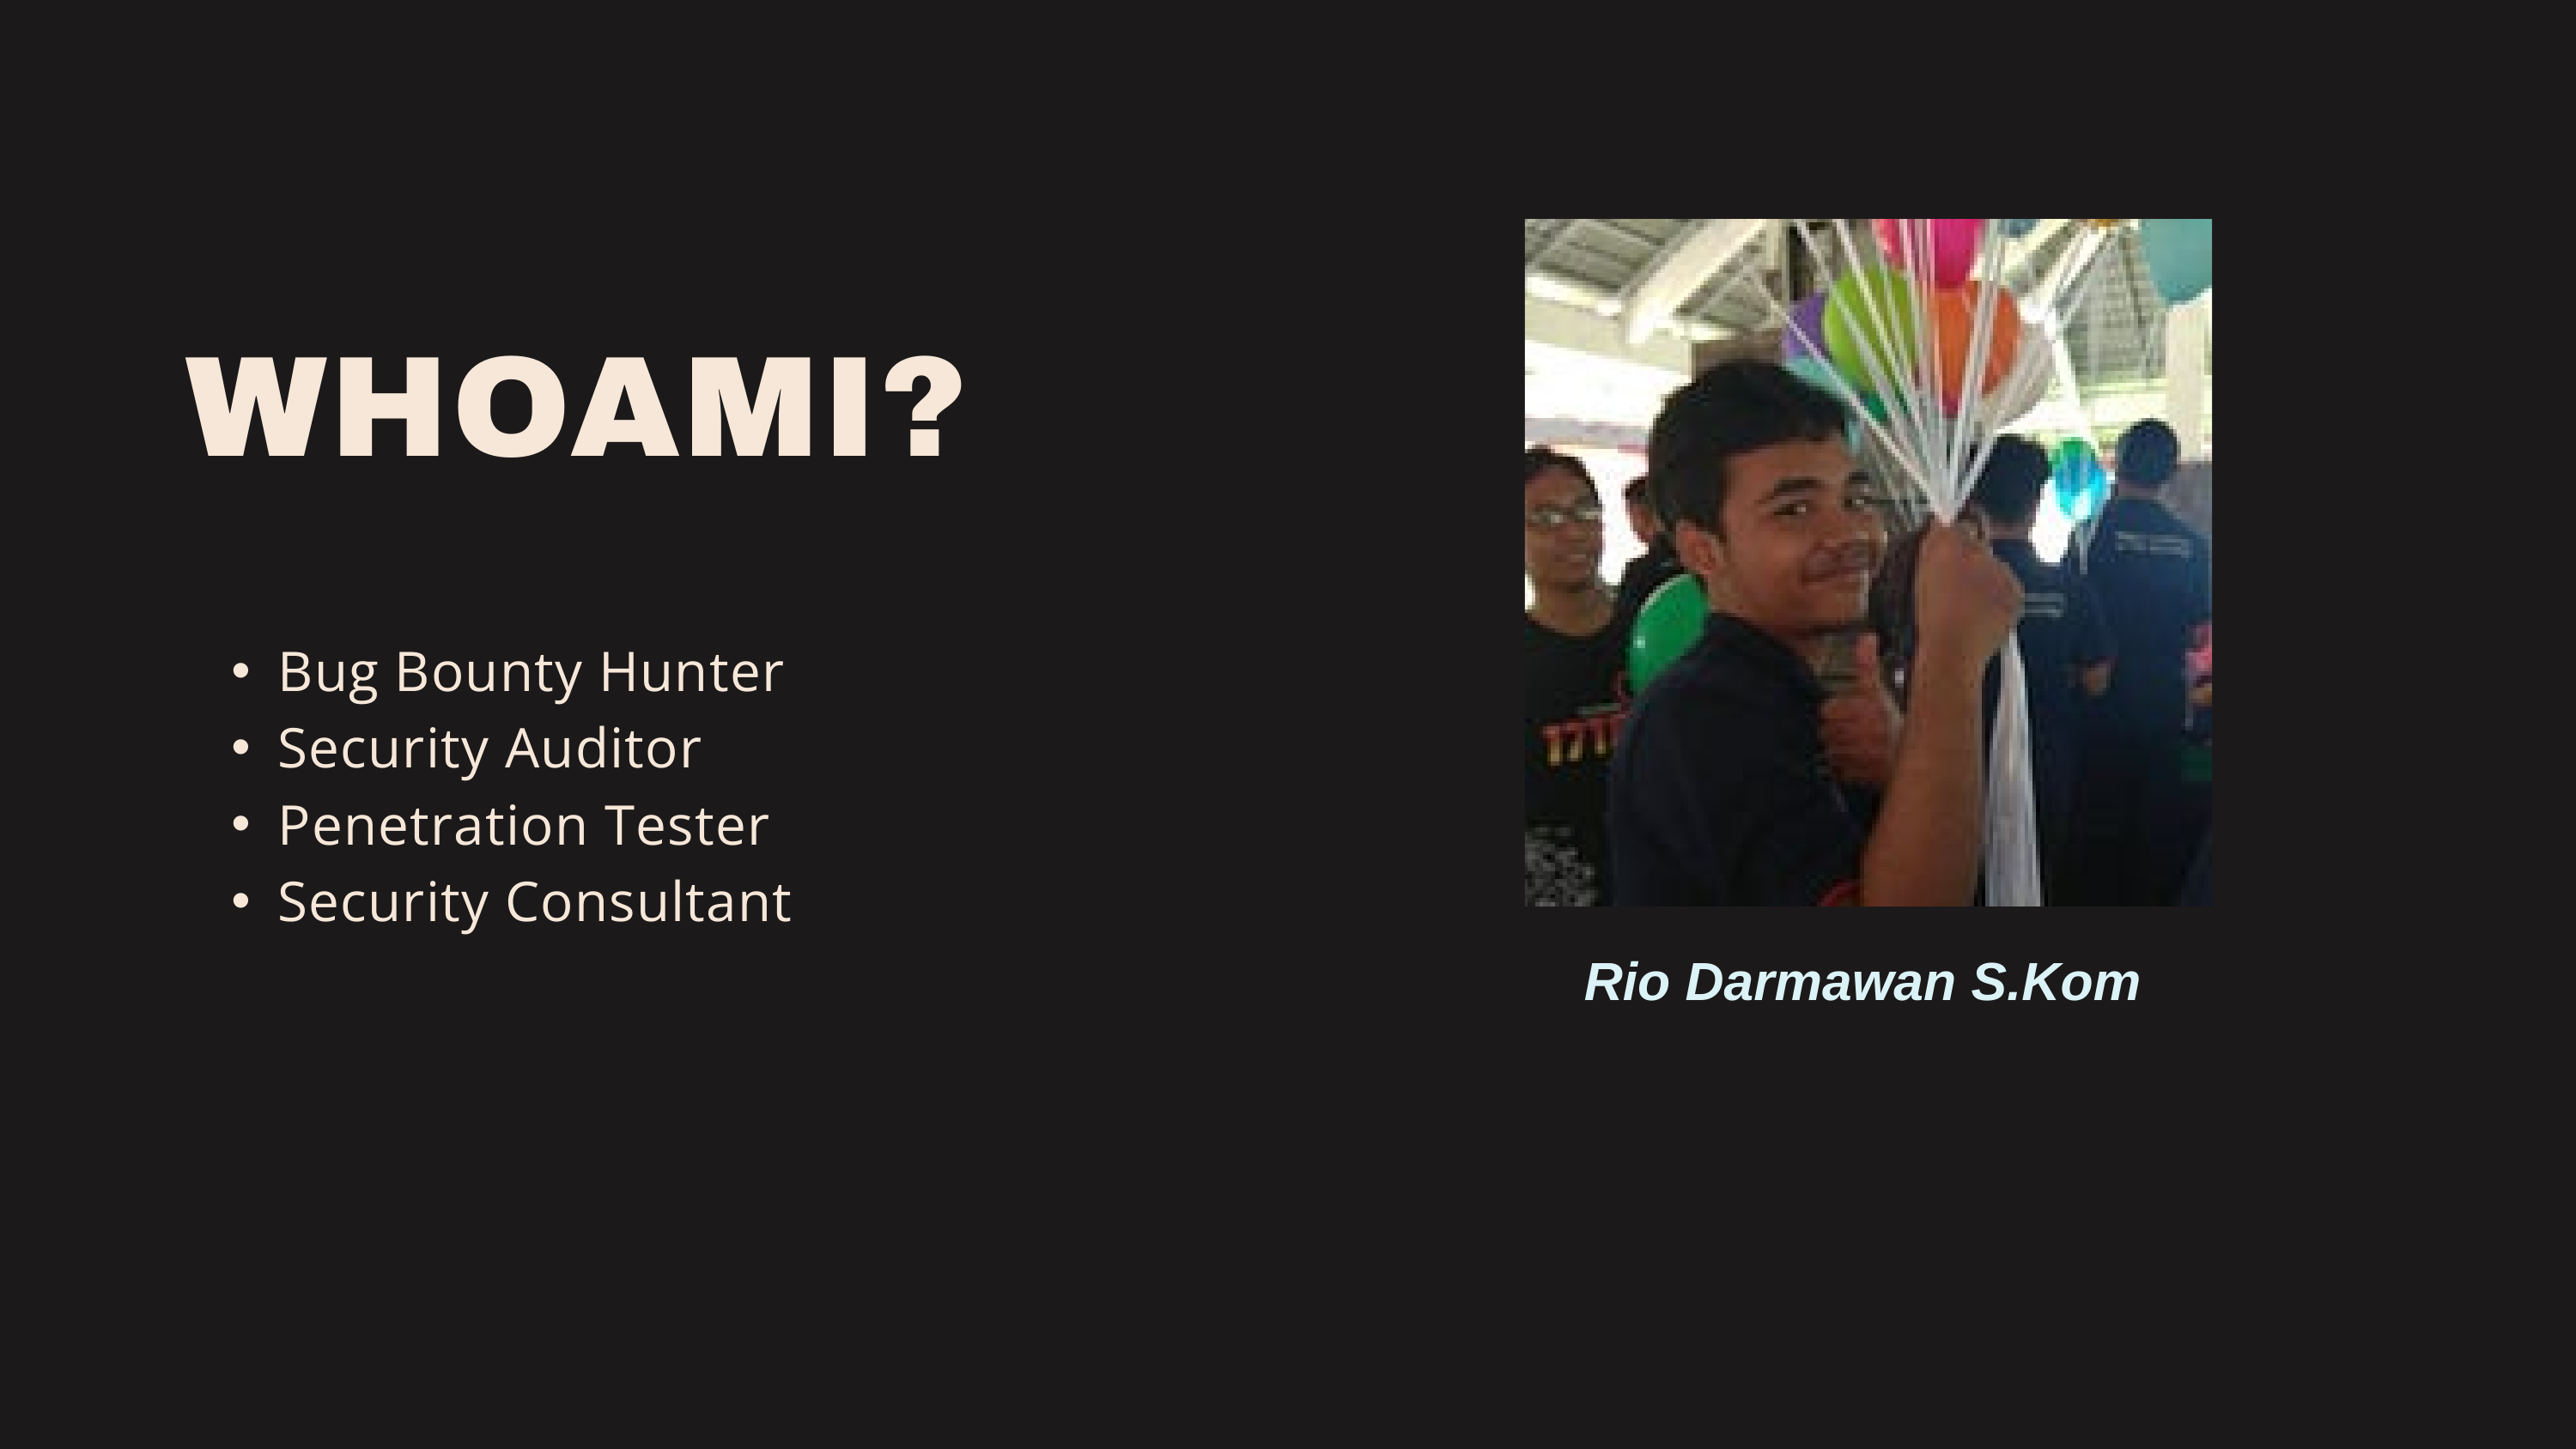

WHOAMI?
Bug Bounty Hunter
Security Auditor
Penetration Tester
Security Consultant

Rio Darmawan S.Kom